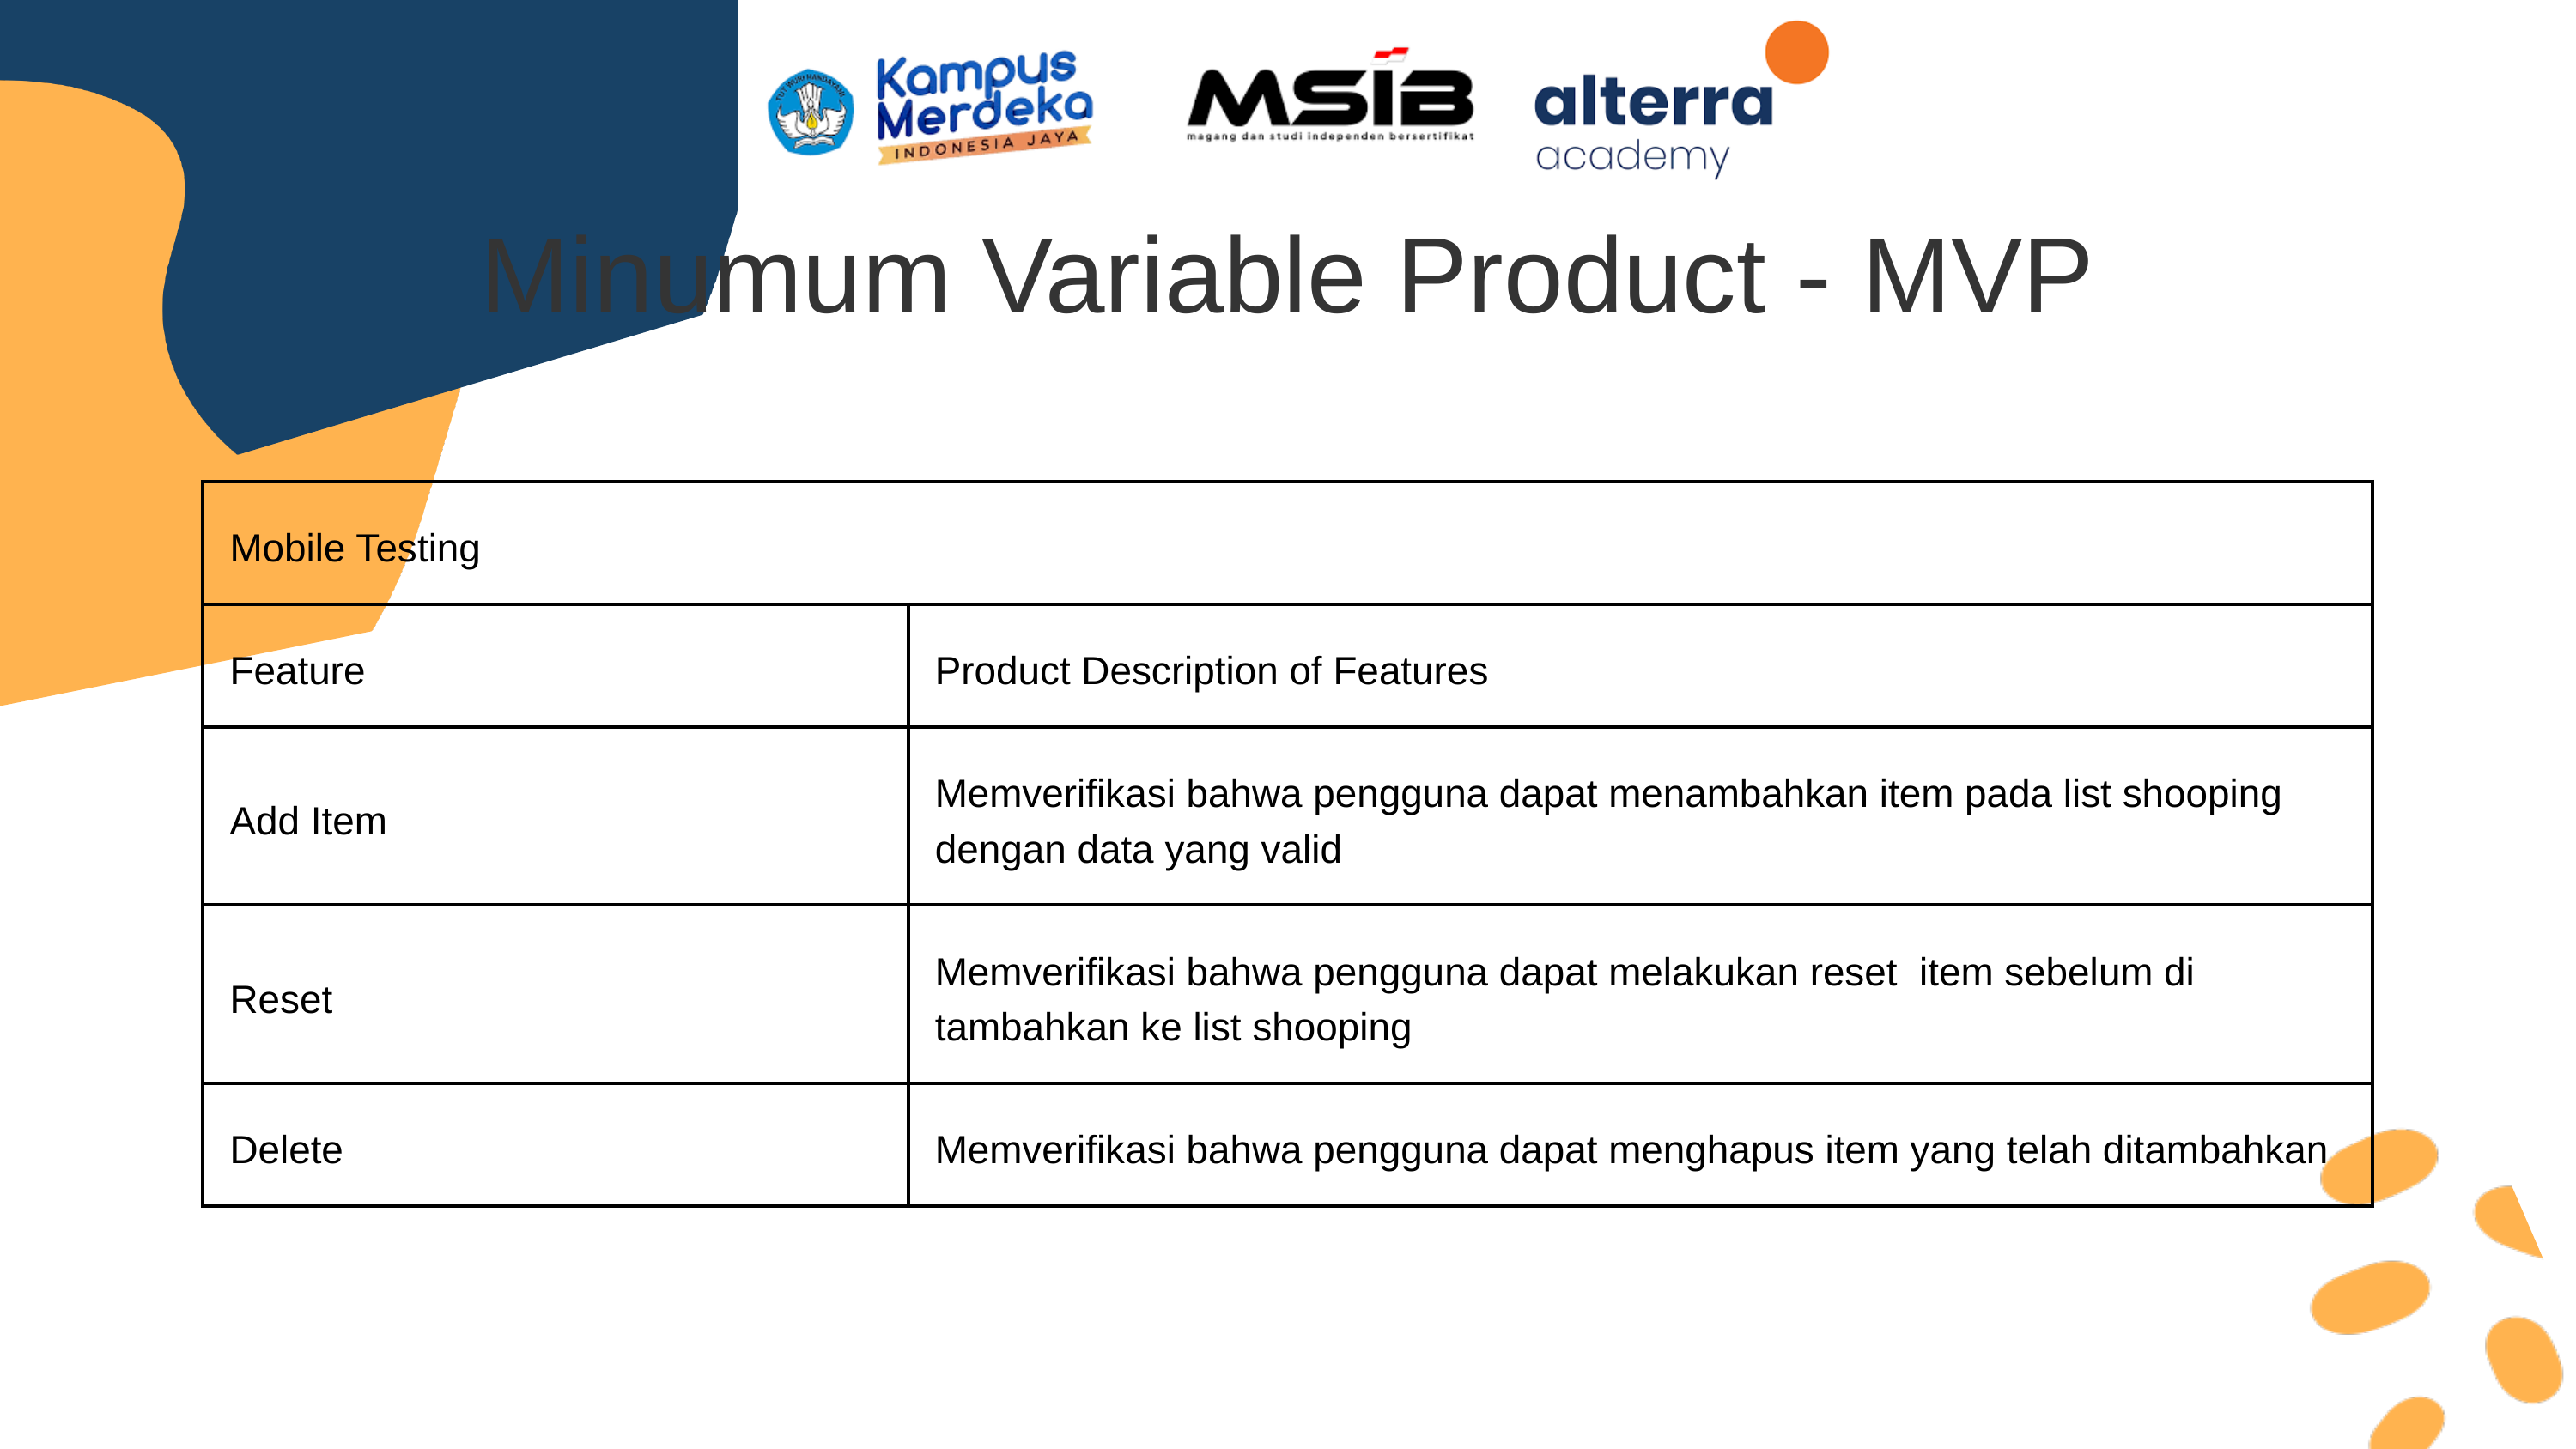

Minumum Variable Product - MVP

| Mobile Testing | Mobile Testing |
| --- | --- |
| Feature | Product Description of Features |
| Add Item | Memverifikasi bahwa pengguna dapat menambahkan item pada list shooping dengan data yang valid |
| Reset | Memverifikasi bahwa pengguna dapat melakukan reset item sebelum di tambahkan ke list shooping |
| Delete | Memverifikasi bahwa pengguna dapat menghapus item yang telah ditambahkan |